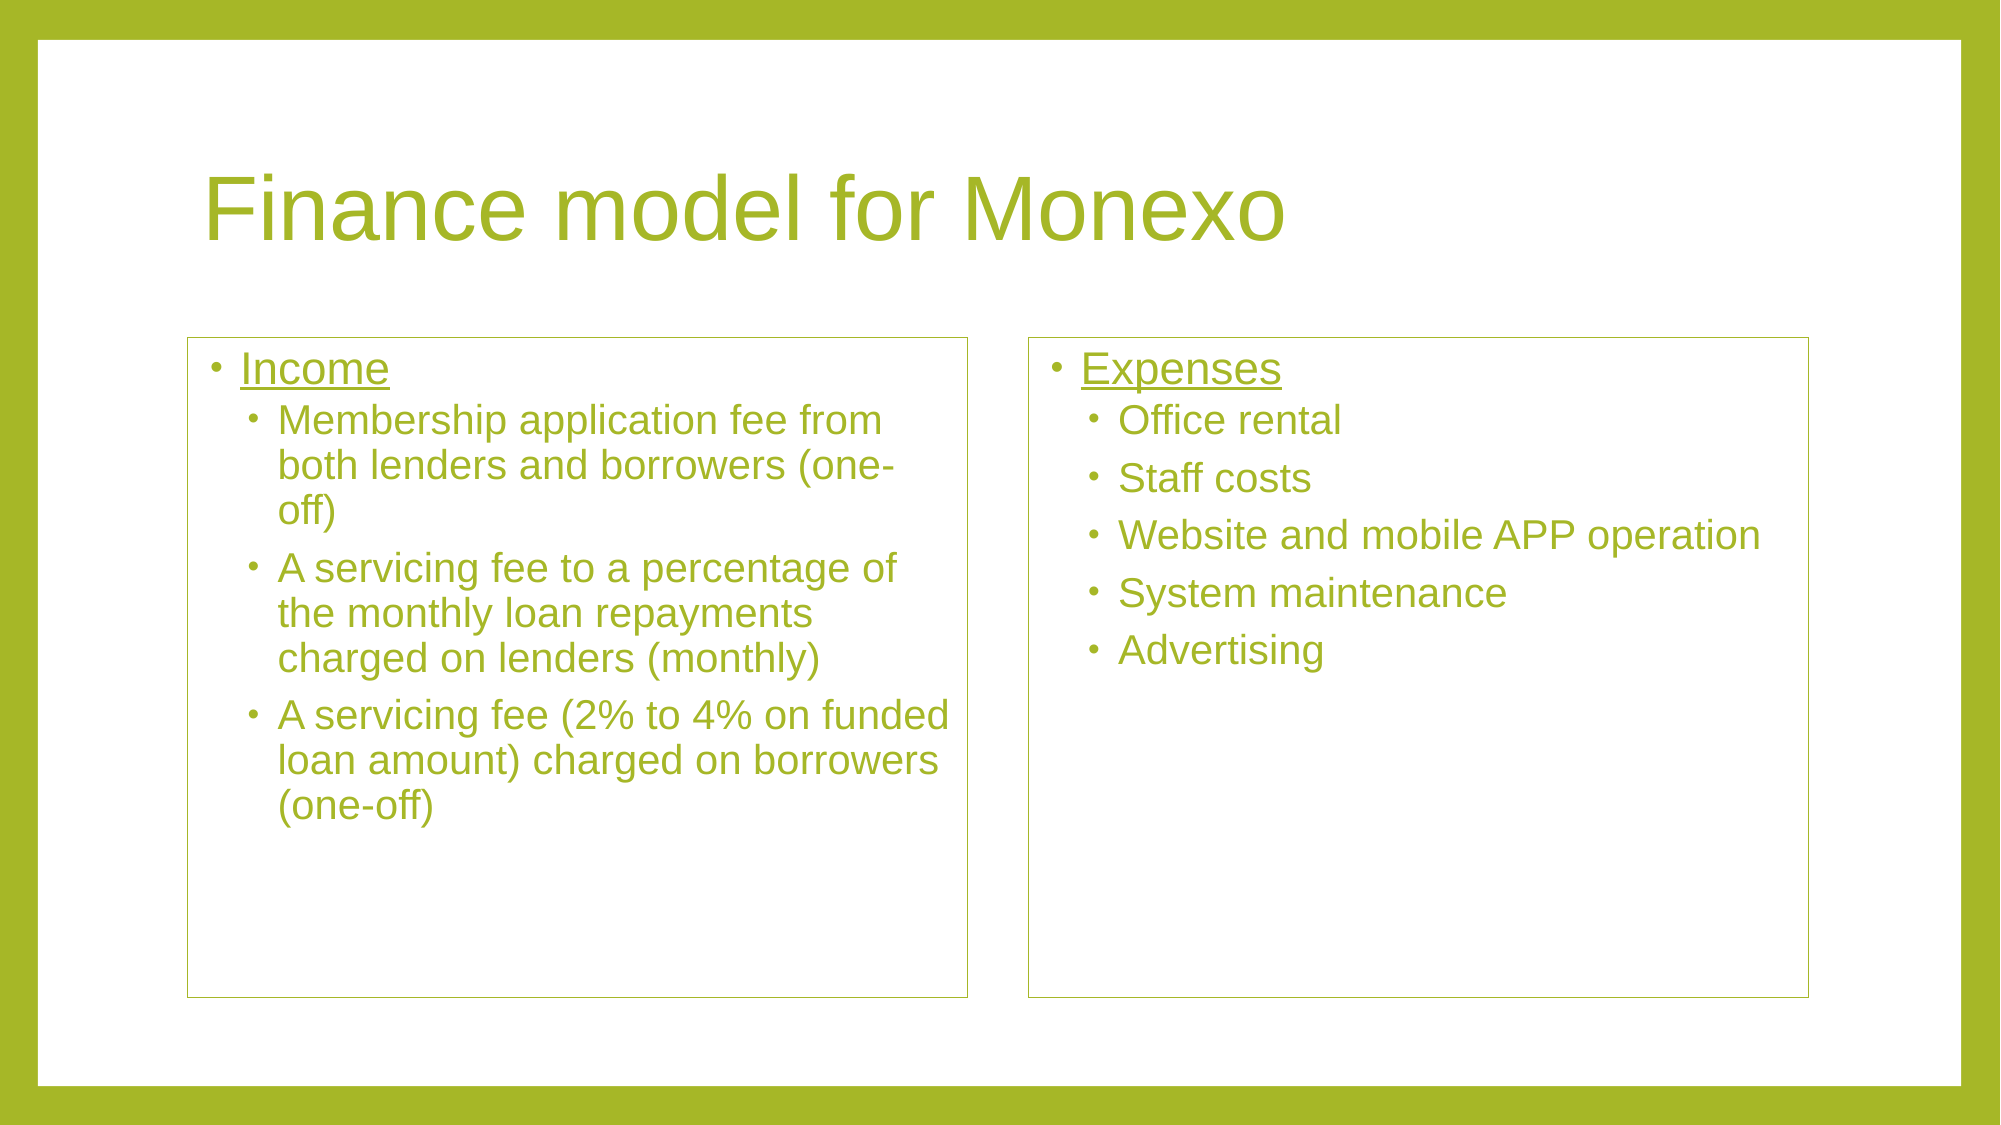

# Finance model for Monexo
Income
Membership application fee from both lenders and borrowers (one-off)
A servicing fee to a percentage of the monthly loan repayments charged on lenders (monthly)
A servicing fee (2% to 4% on funded loan amount) charged on borrowers (one-off)

Expenses
Office rental
Staff costs
Website and mobile APP operation
System maintenance
Advertising